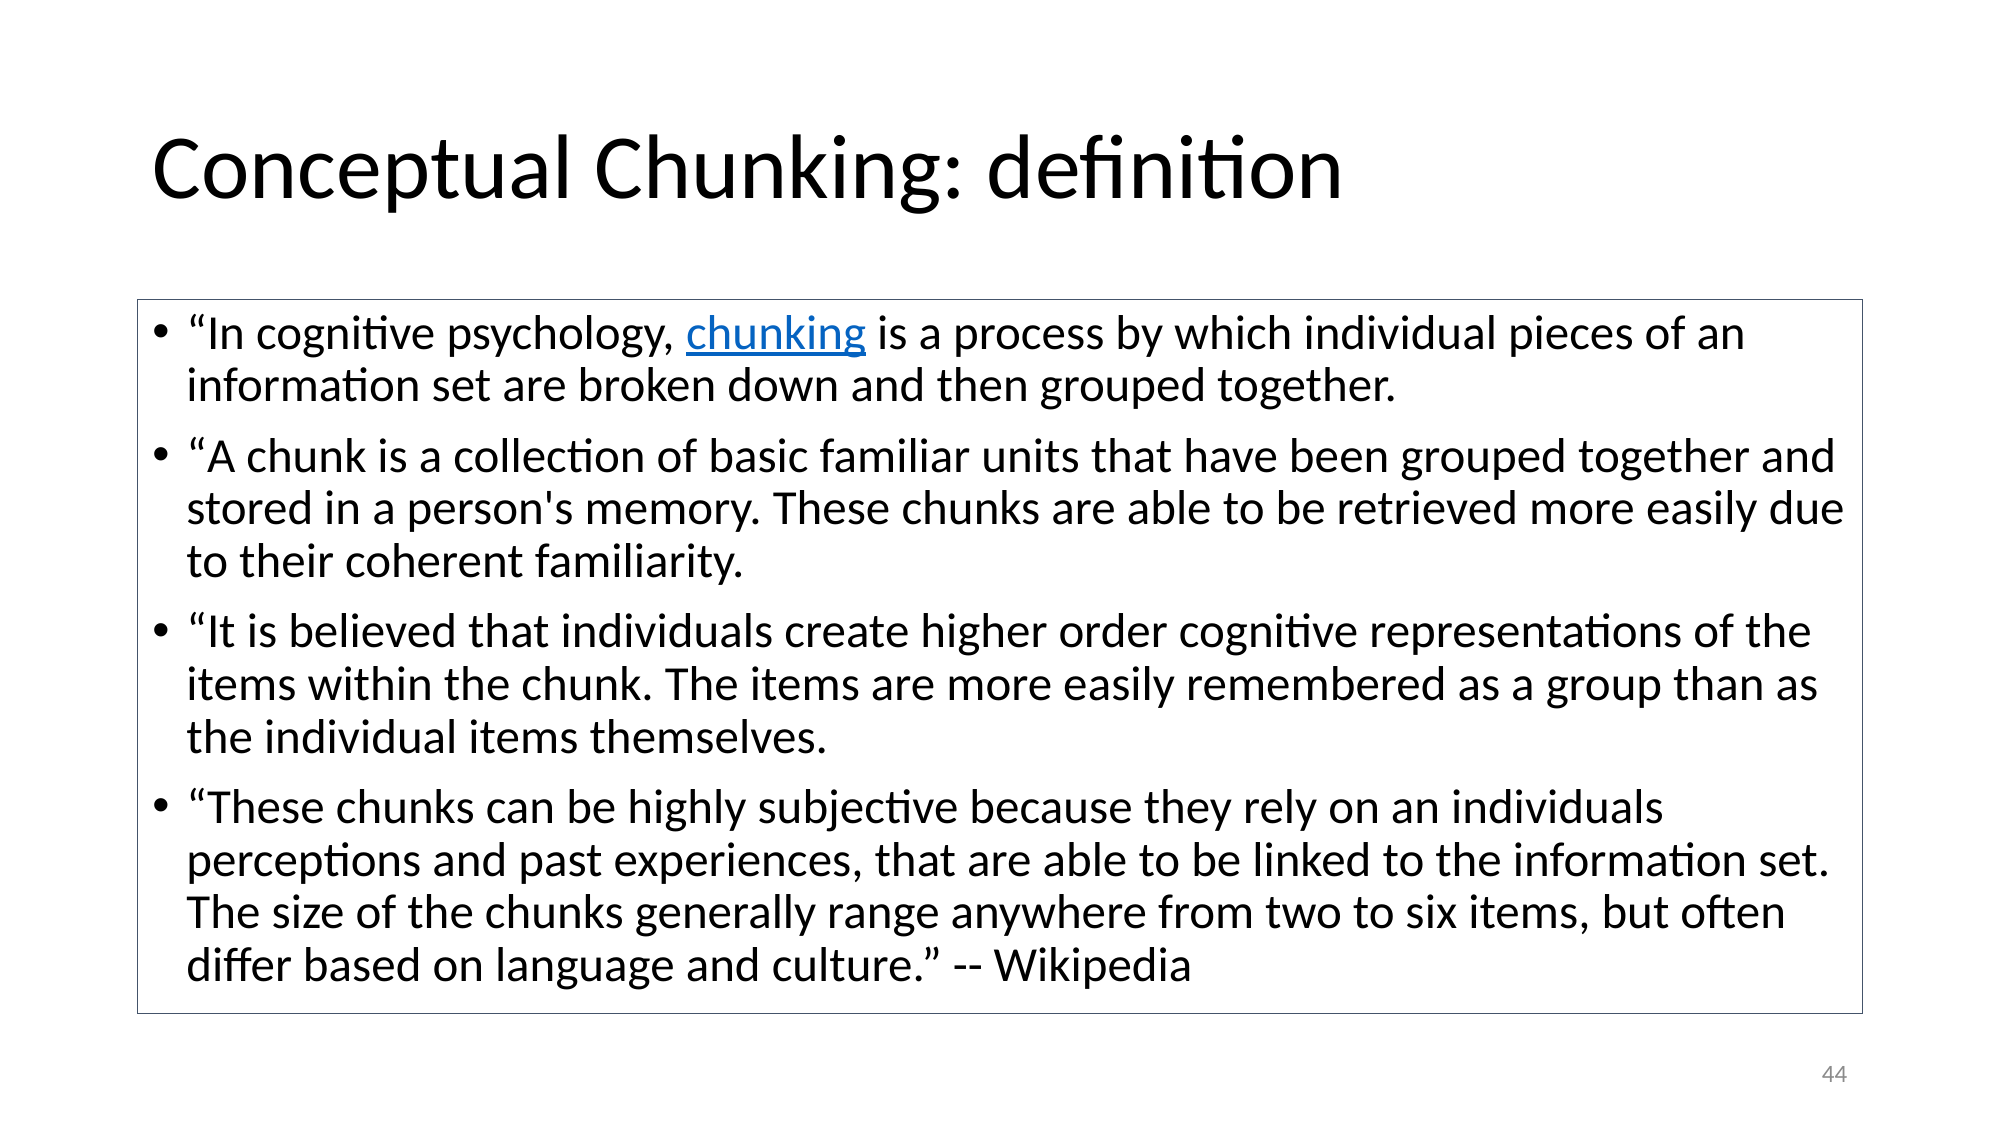

# Conceptual Chunking: definition
“In cognitive psychology, chunking is a process by which individual pieces of an information set are broken down and then grouped together.
“A chunk is a collection of basic familiar units that have been grouped together and stored in a person's memory. These chunks are able to be retrieved more easily due to their coherent familiarity.
“It is believed that individuals create higher order cognitive representations of the items within the chunk. The items are more easily remembered as a group than as the individual items themselves.
“These chunks can be highly subjective because they rely on an individuals perceptions and past experiences, that are able to be linked to the information set. The size of the chunks generally range anywhere from two to six items, but often differ based on language and culture.” -- Wikipedia

44